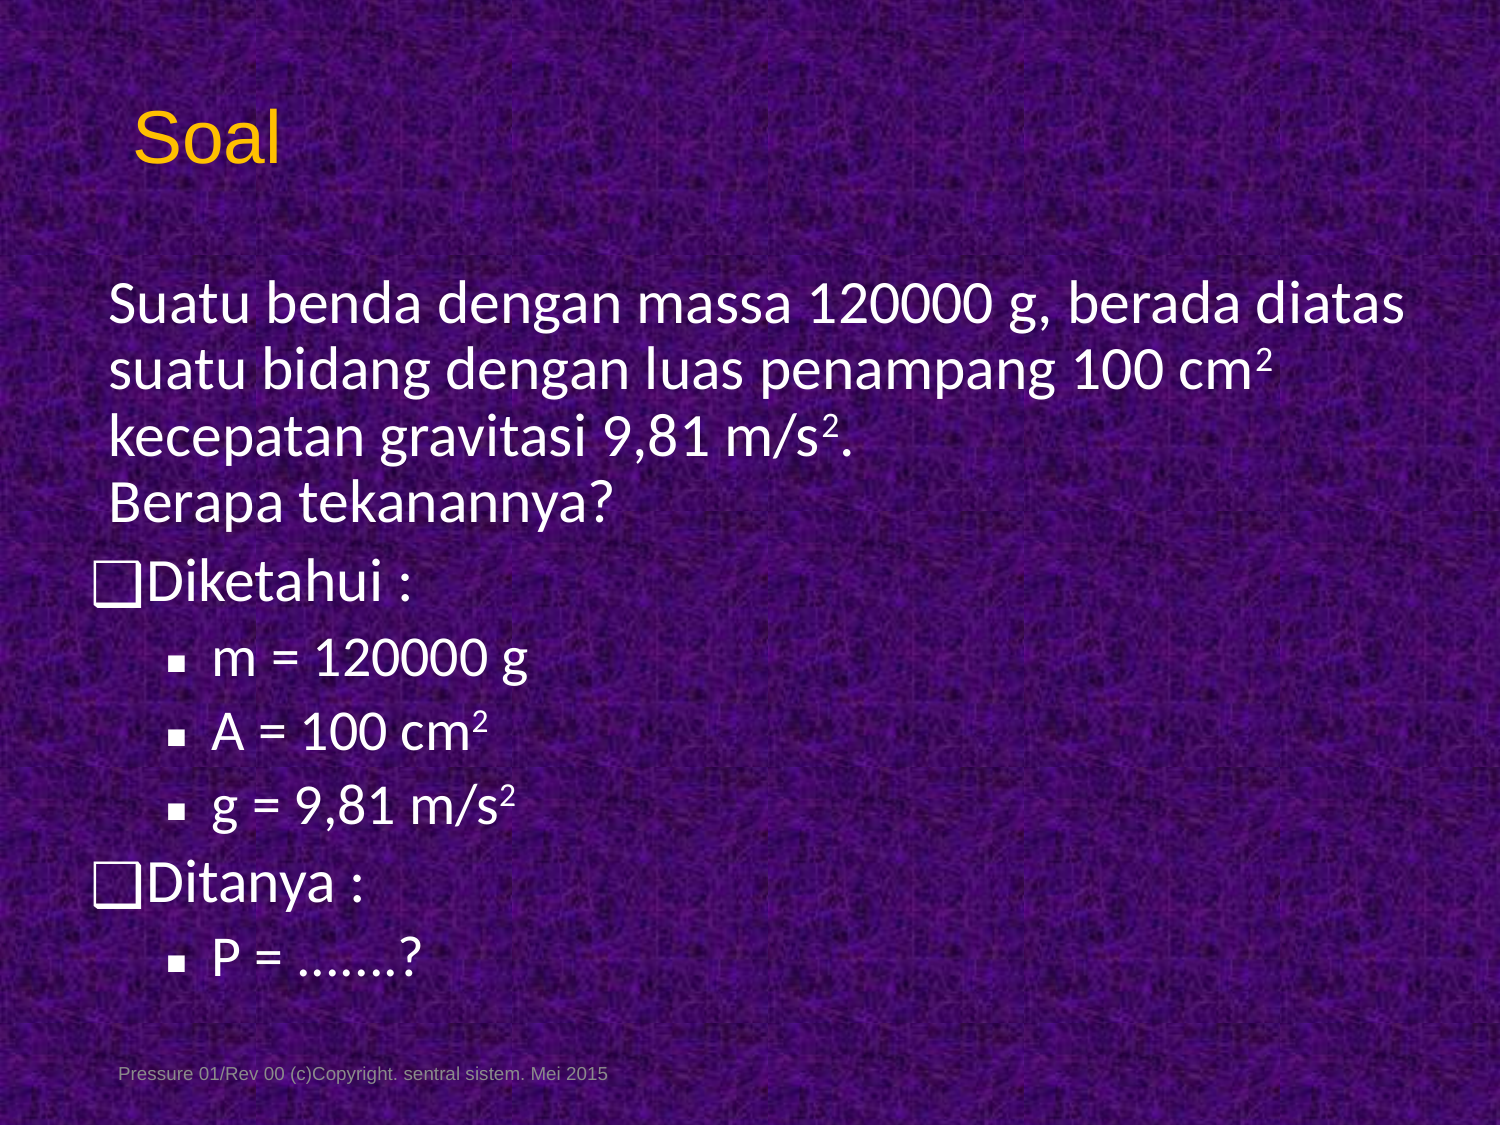

# Soal
Suatu benda dengan massa 120000 g, berada diatas suatu bidang dengan luas penampang 100 cm2 kecepatan gravitasi 9,81 m/s2.
Berapa tekanannya?
Diketahui :
m = 120000 g
A = 100 cm2
g = 9,81 m/s2
Ditanya :
P = .......?

Pressure 01/Rev 00 (c)Copyright. sentral sistem. Mei 2015